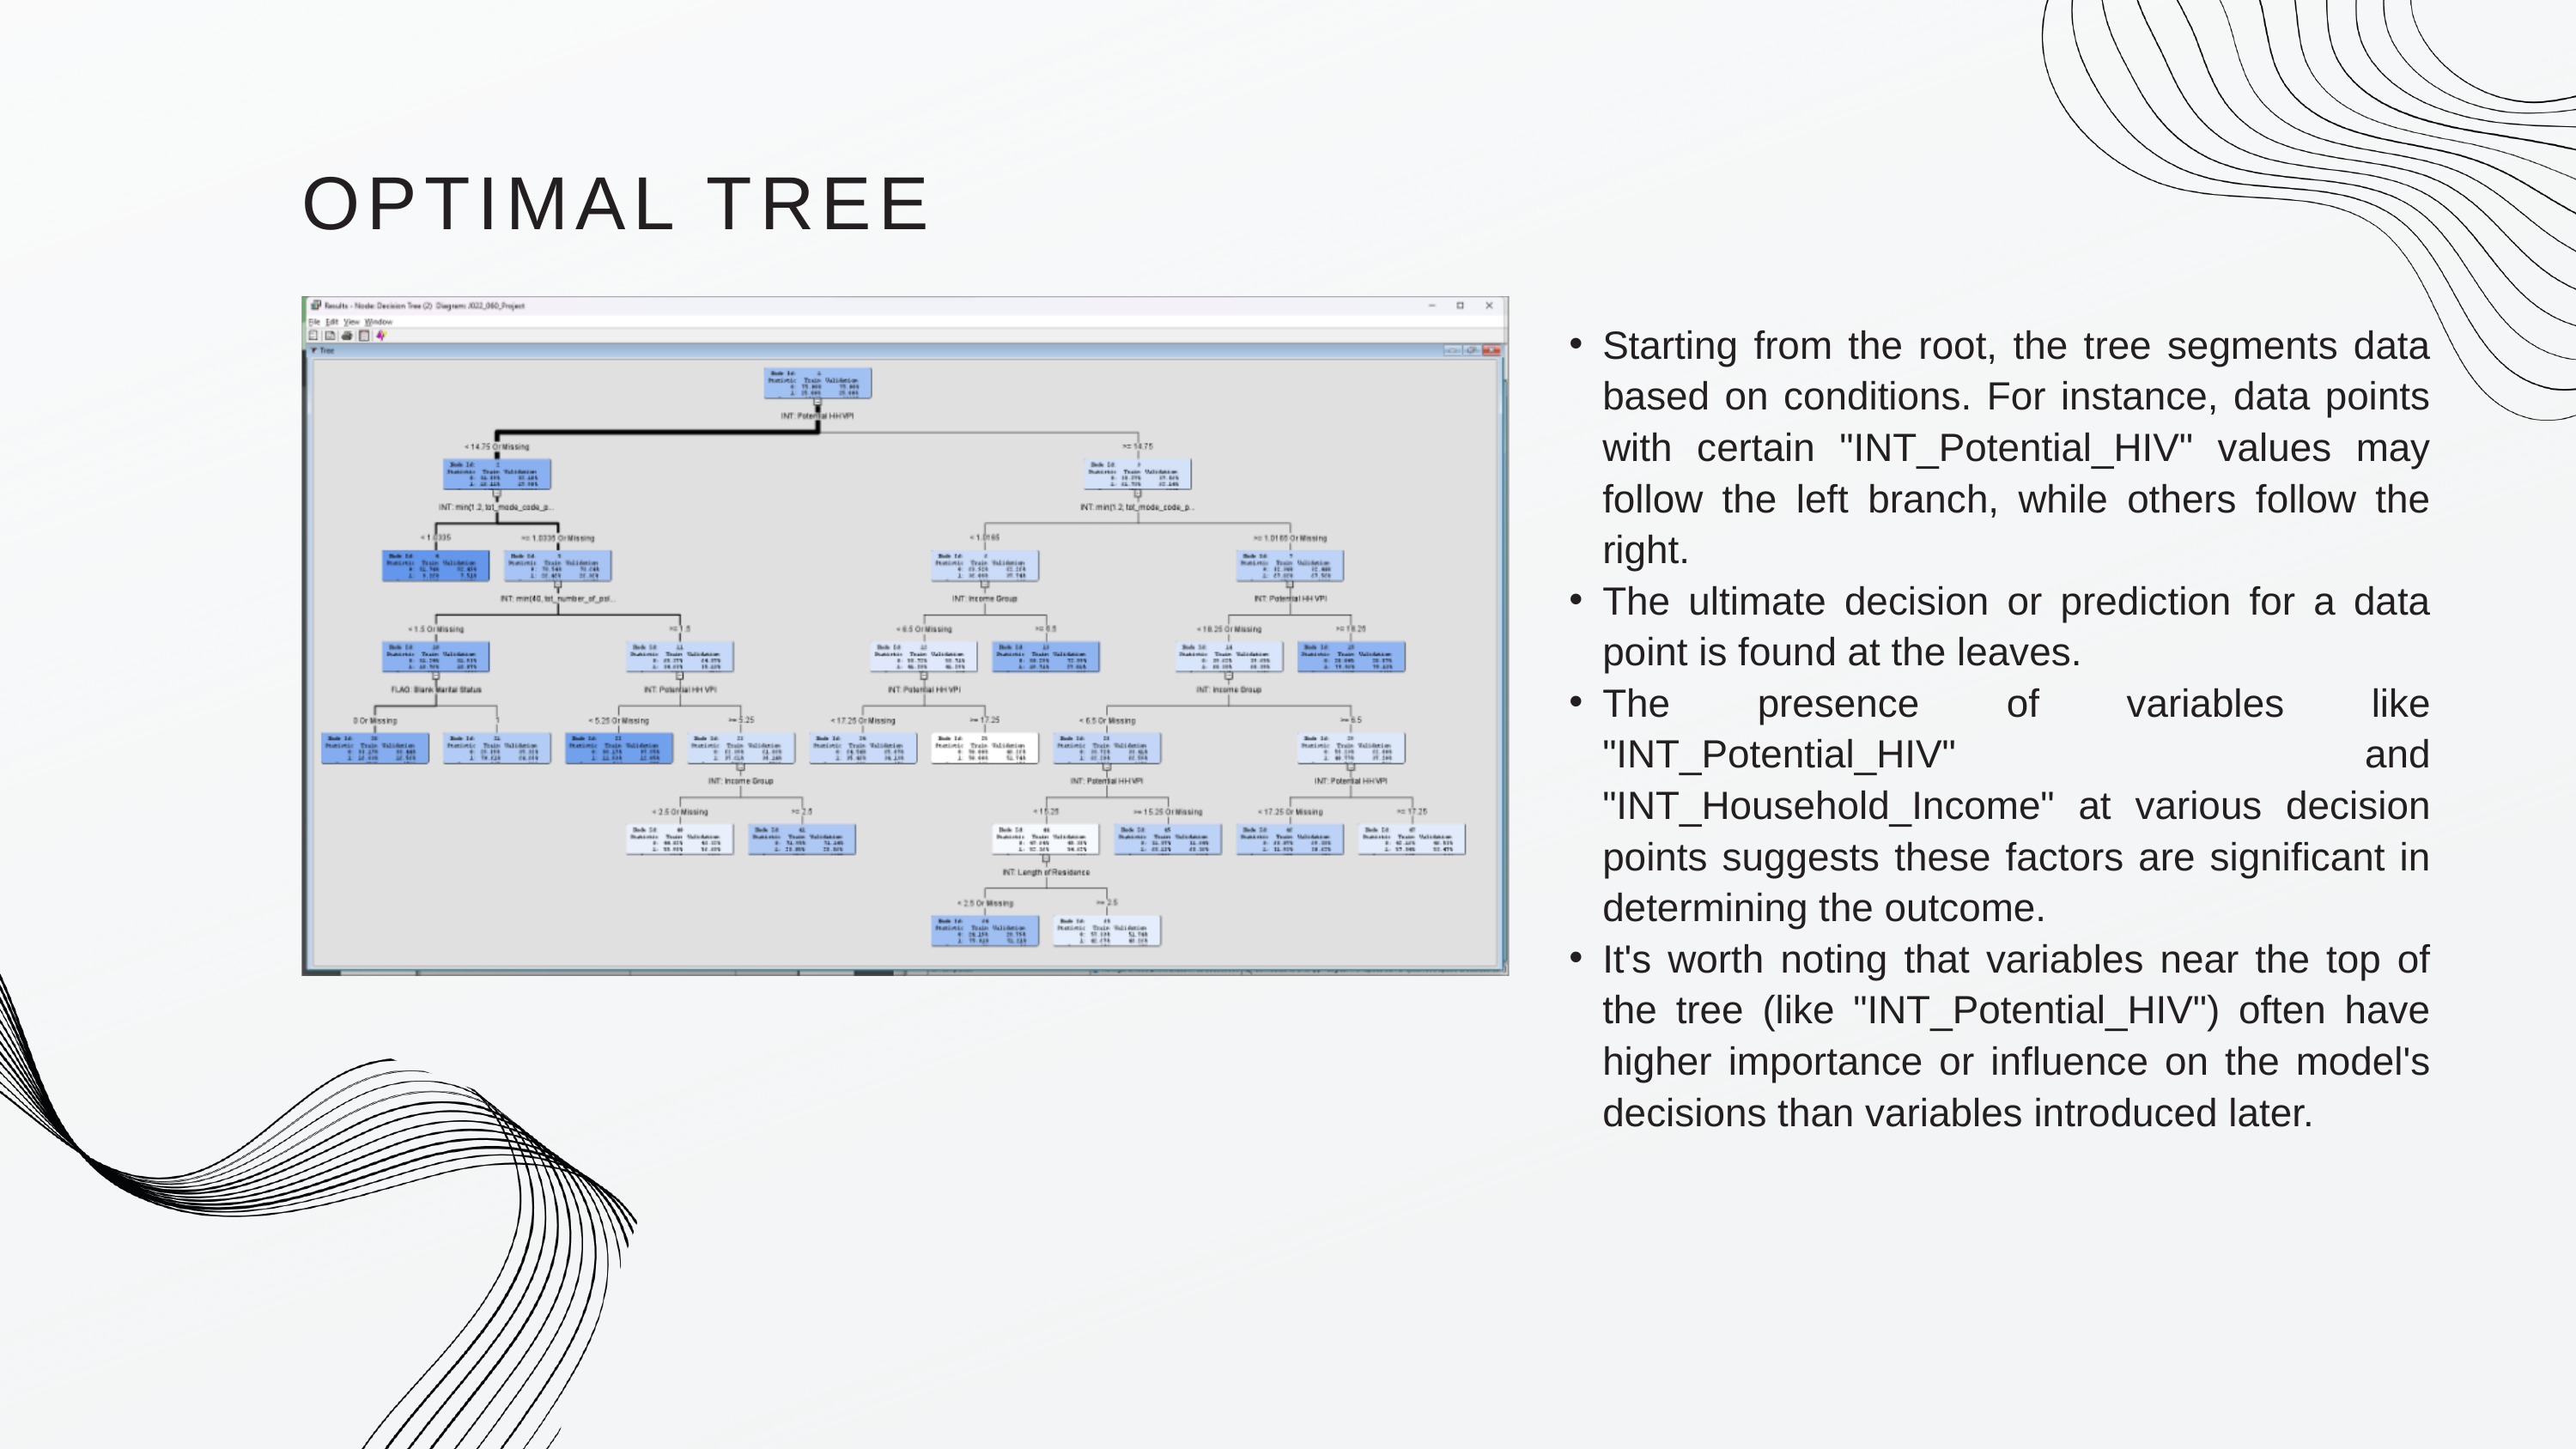

OPTIMAL TREE

Starting from the root, the tree segments data based on conditions. For instance, data points with certain "INT_Potential_HIV" values may follow the left branch, while others follow the right.
The ultimate decision or prediction for a data point is found at the leaves.
The presence of variables like "INT_Potential_HIV" and "INT_Household_Income" at various decision points suggests these factors are significant in determining the outcome.
It's worth noting that variables near the top of the tree (like "INT_Potential_HIV") often have higher importance or influence on the model's decisions than variables introduced later.